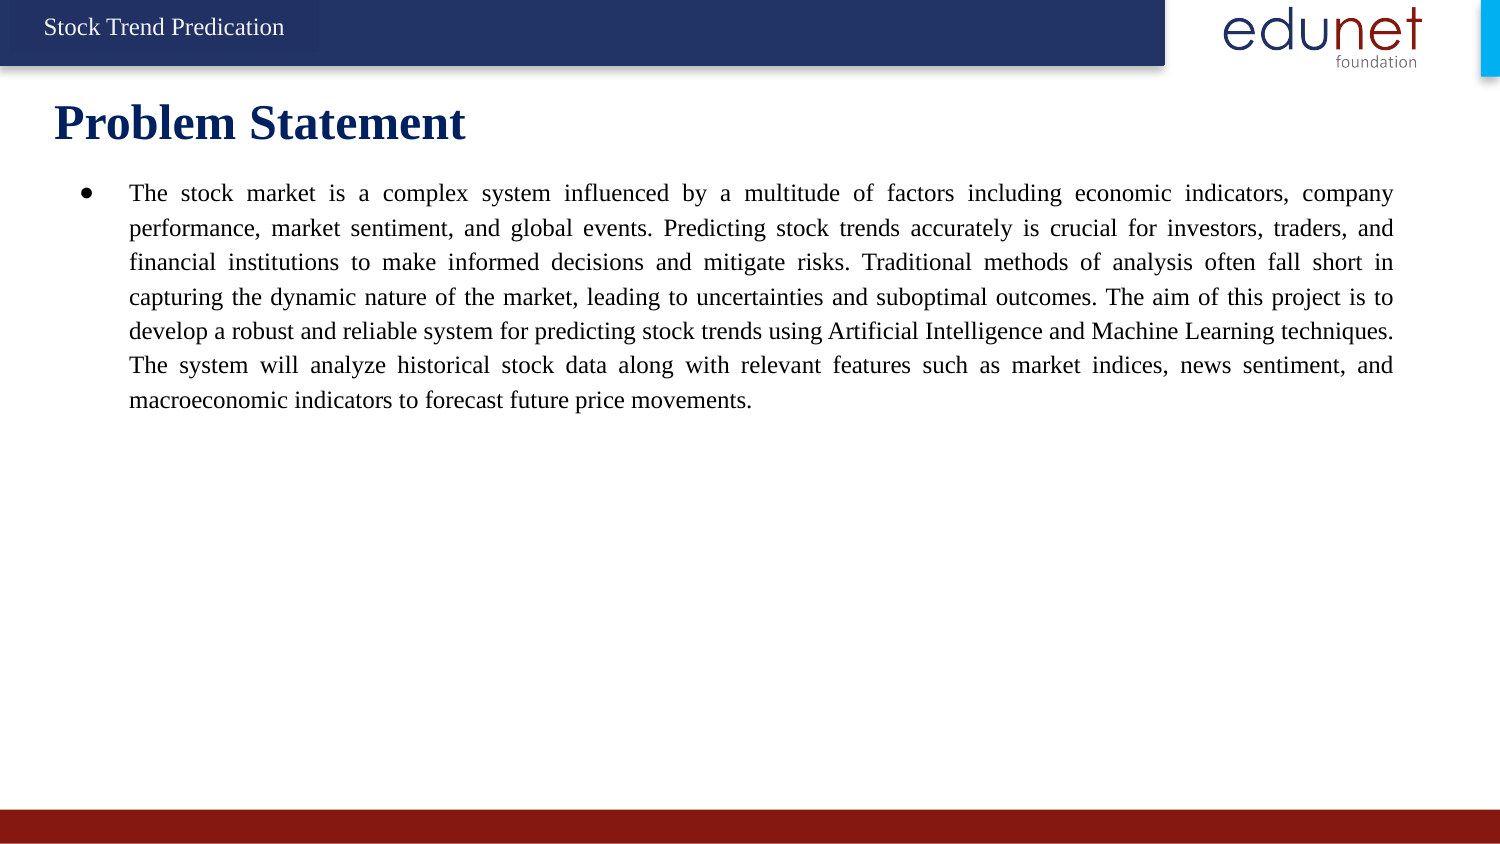

Stock Trend Predication
# Problem Statement
The stock market is a complex system influenced by a multitude of factors including economic indicators, company performance, market sentiment, and global events. Predicting stock trends accurately is crucial for investors, traders, and financial institutions to make informed decisions and mitigate risks. Traditional methods of analysis often fall short in capturing the dynamic nature of the market, leading to uncertainties and suboptimal outcomes. The aim of this project is to develop a robust and reliable system for predicting stock trends using Artificial Intelligence and Machine Learning techniques. The system will analyze historical stock data along with relevant features such as market indices, news sentiment, and macroeconomic indicators to forecast future price movements.